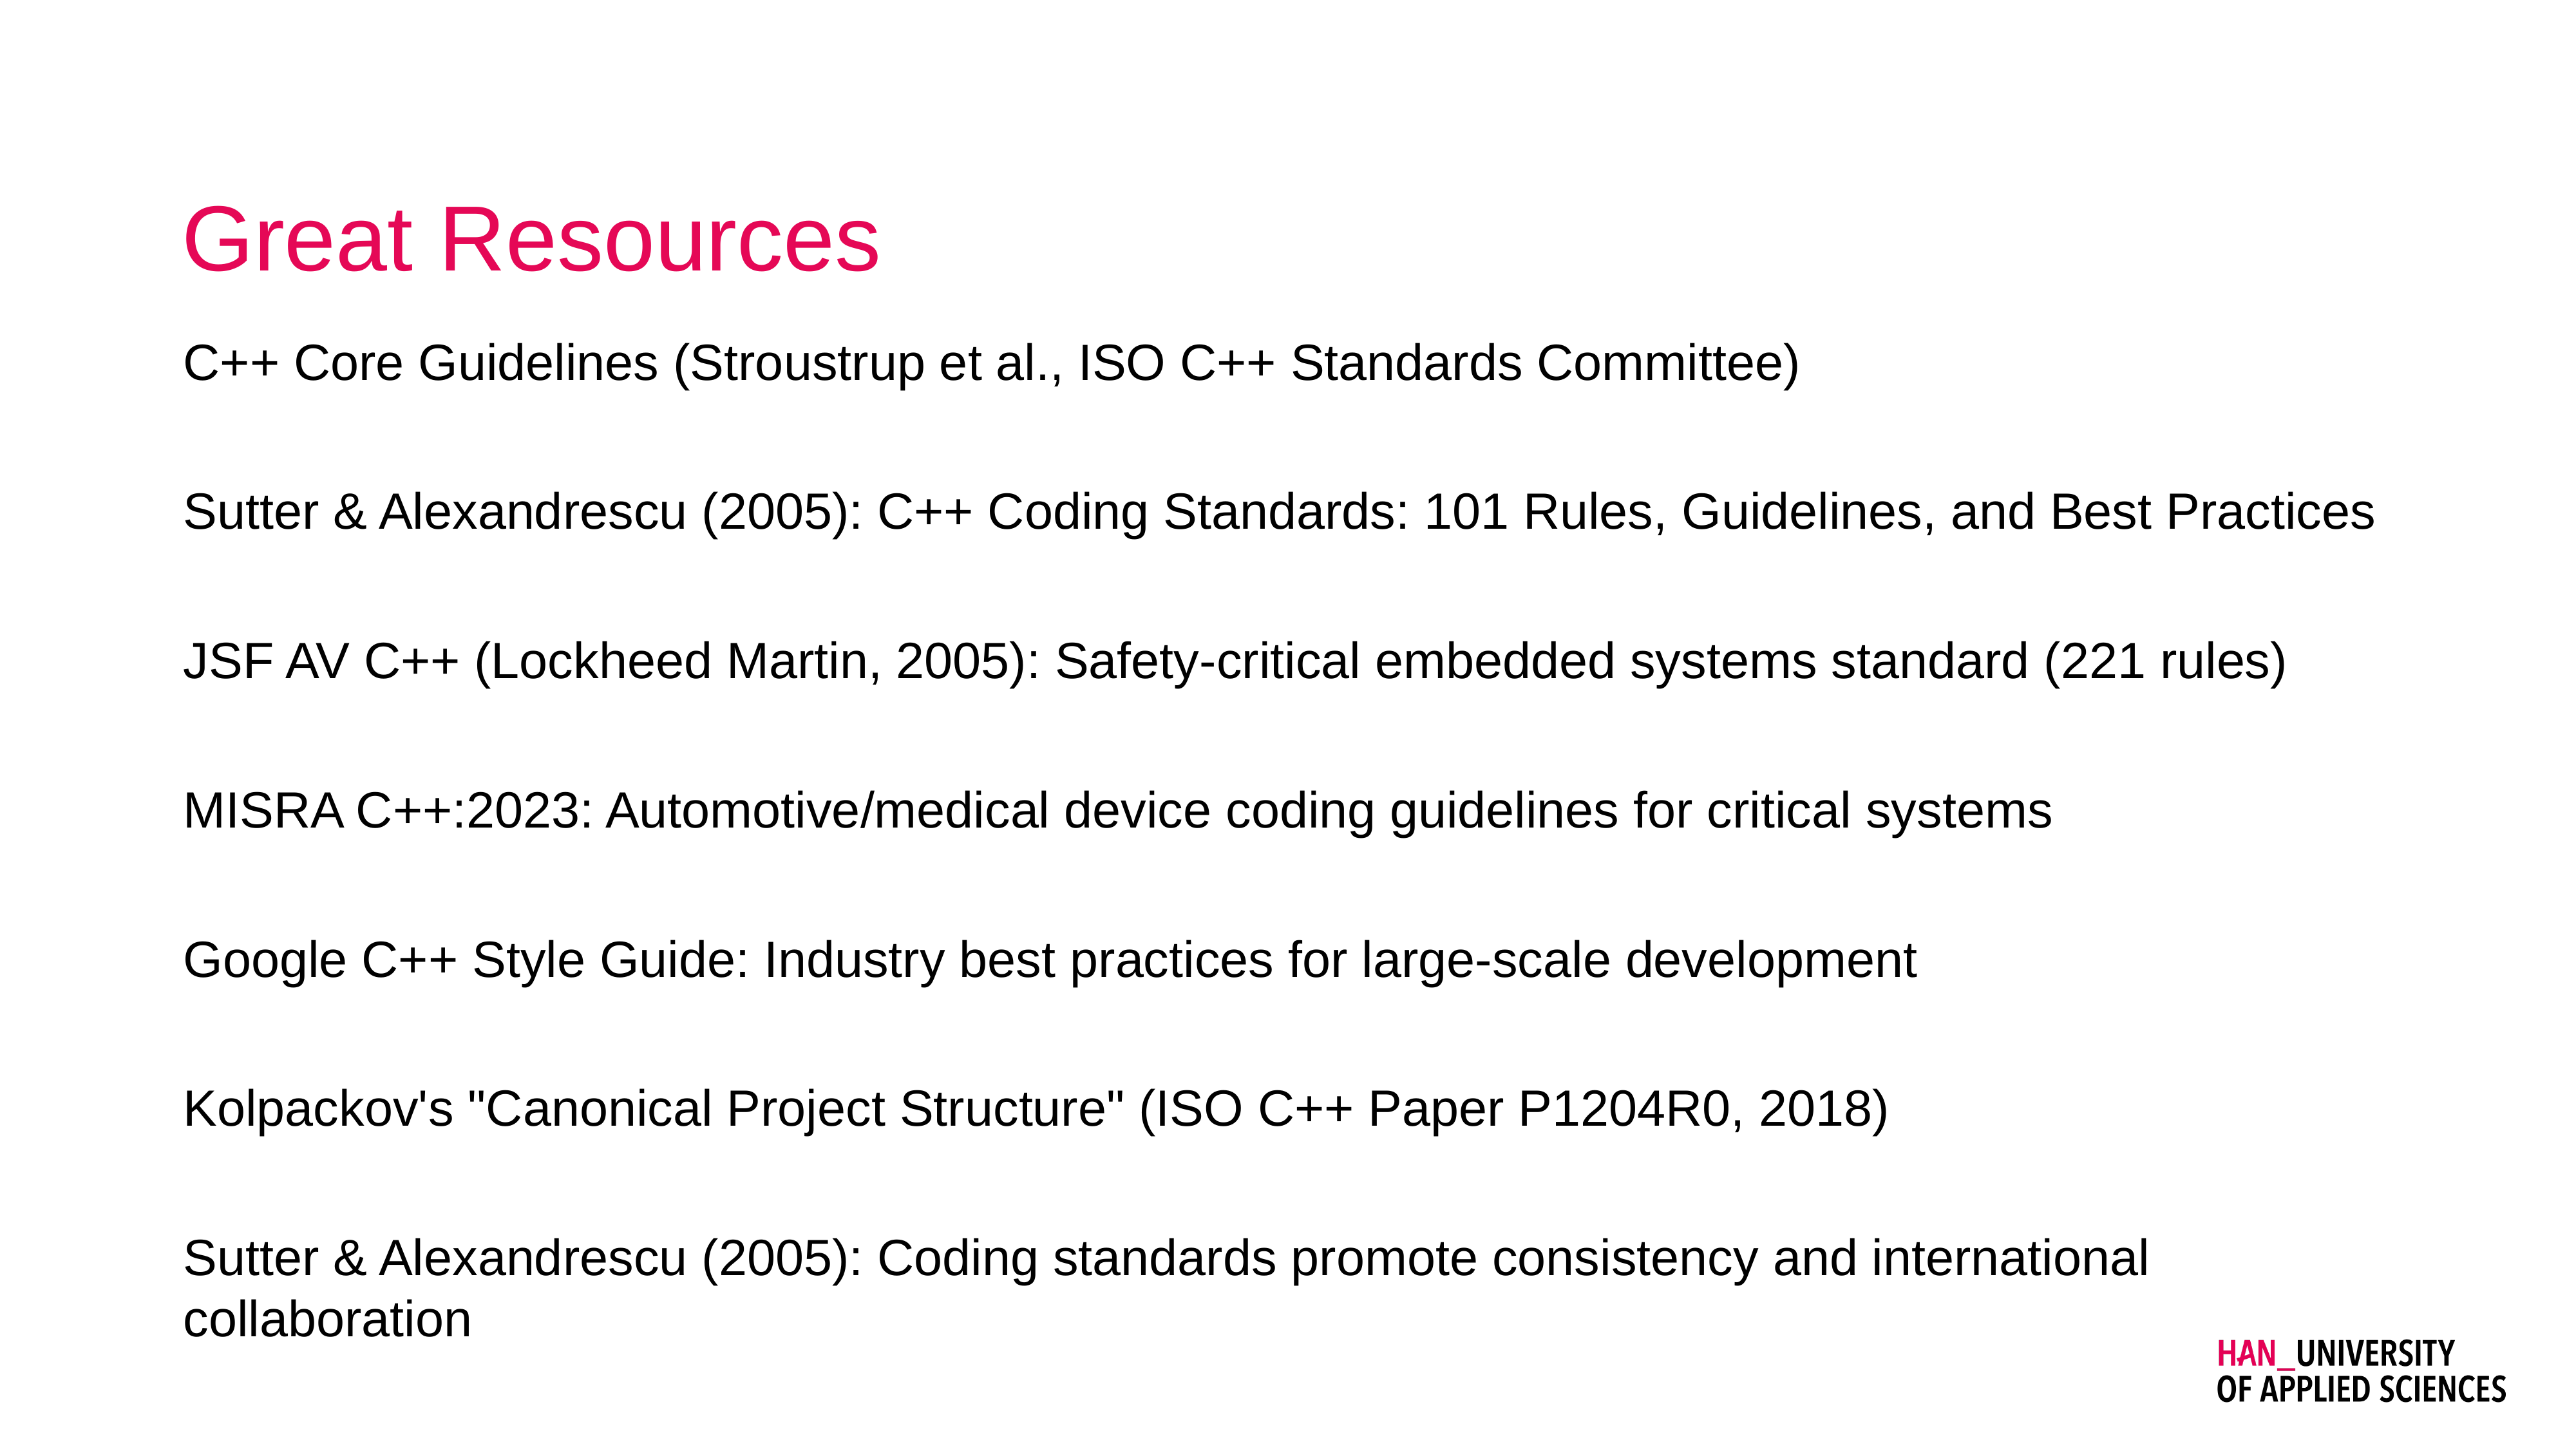

# Great Resources
C++ Core Guidelines (Stroustrup et al., ISO C++ Standards Committee)

Sutter & Alexandrescu (2005): C++ Coding Standards: 101 Rules, Guidelines, and Best Practices

JSF AV C++ (Lockheed Martin, 2005): Safety-critical embedded systems standard (221 rules)

MISRA C++:2023: Automotive/medical device coding guidelines for critical systems

Google C++ Style Guide: Industry best practices for large-scale development

Kolpackov's "Canonical Project Structure" (ISO C++ Paper P1204R0, 2018)

Sutter & Alexandrescu (2005): Coding standards promote consistency and international collaboration